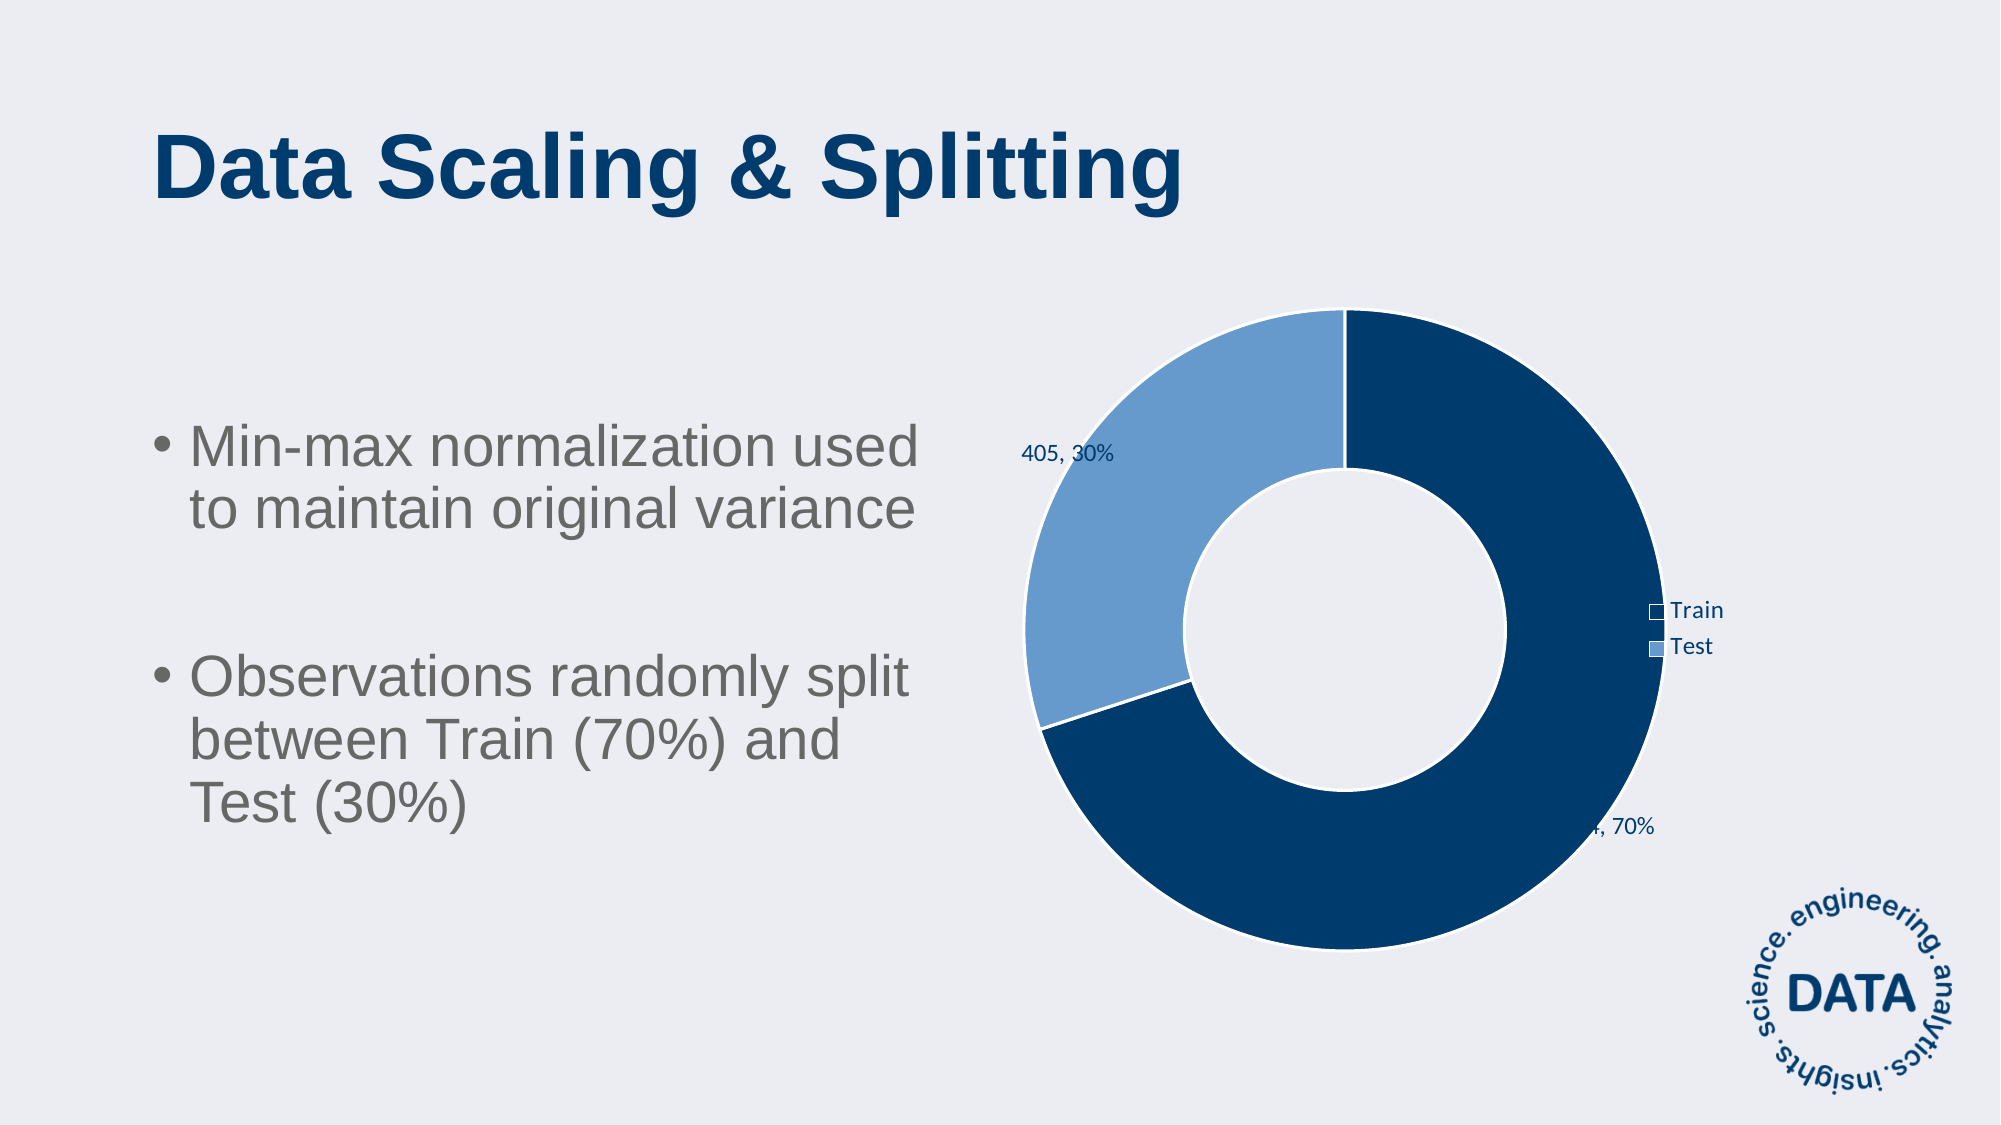

# Data Scaling & Splitting

### Chart

| Category | Data |
|---|---|
| Train | 944.0 |
| Test | 405.0 |
Min-max normalization used to maintain original variance

Observations randomly split between Train (70%) and Test (30%)